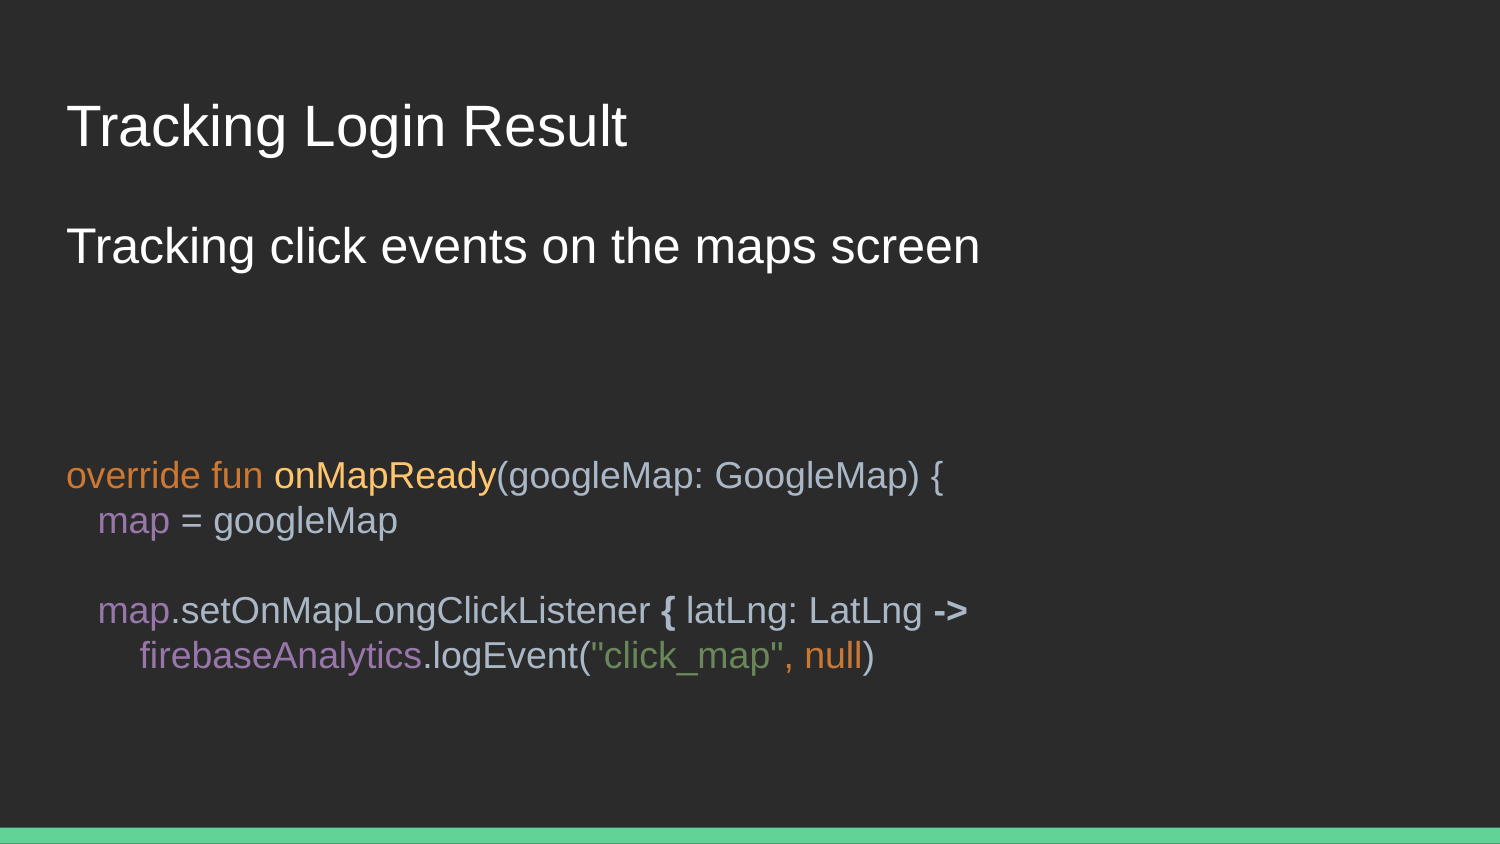

# Tracking Login Result

Tracking click events on the maps screen
override fun onMapReady(googleMap: GoogleMap) {
   map = googleMap

   map.setOnMapLongClickListener { latLng: LatLng ->
       firebaseAnalytics.logEvent("click_map", null)